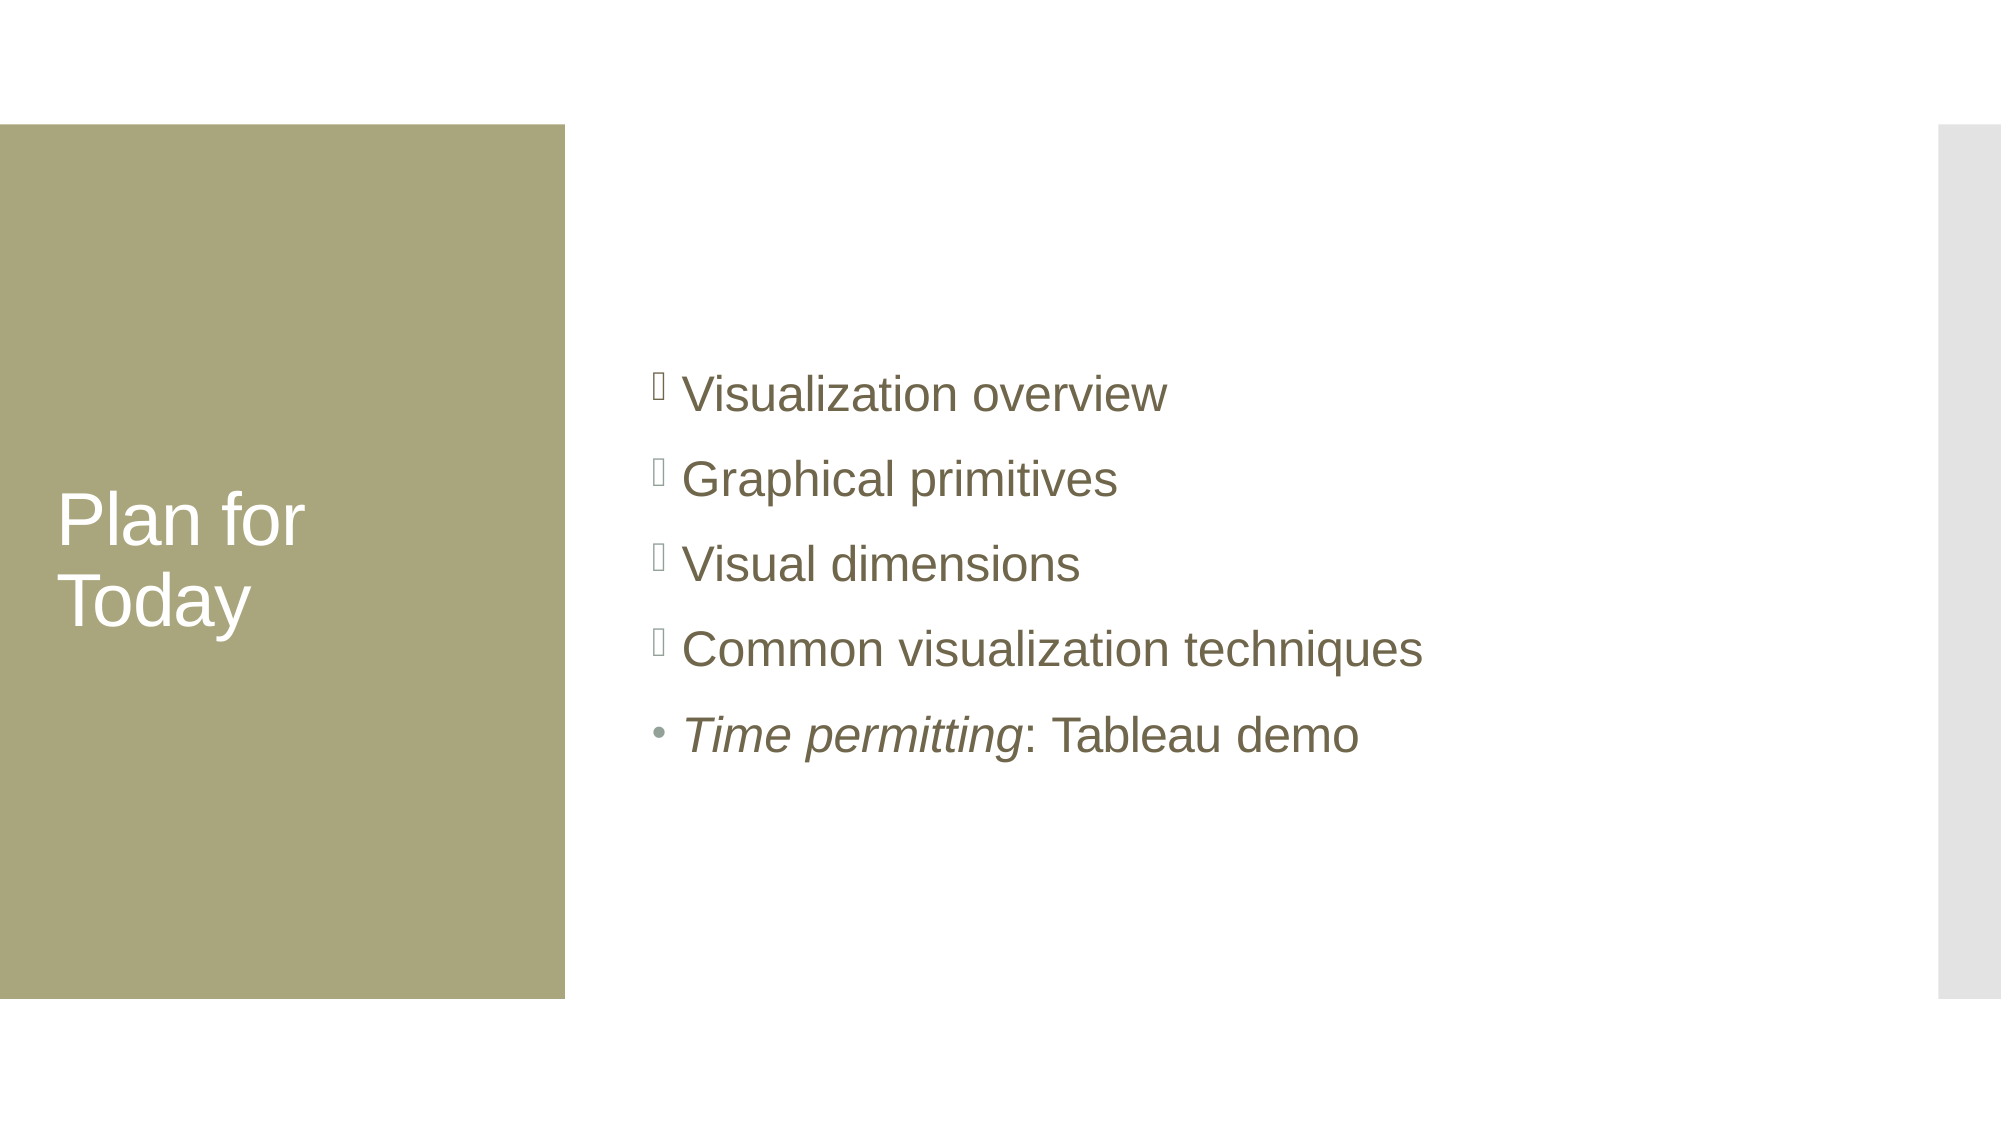

Visualization overview
Graphical primitives
Visual dimensions
Common visualization techniques
Time permitting: Tableau demo
# Plan for Today